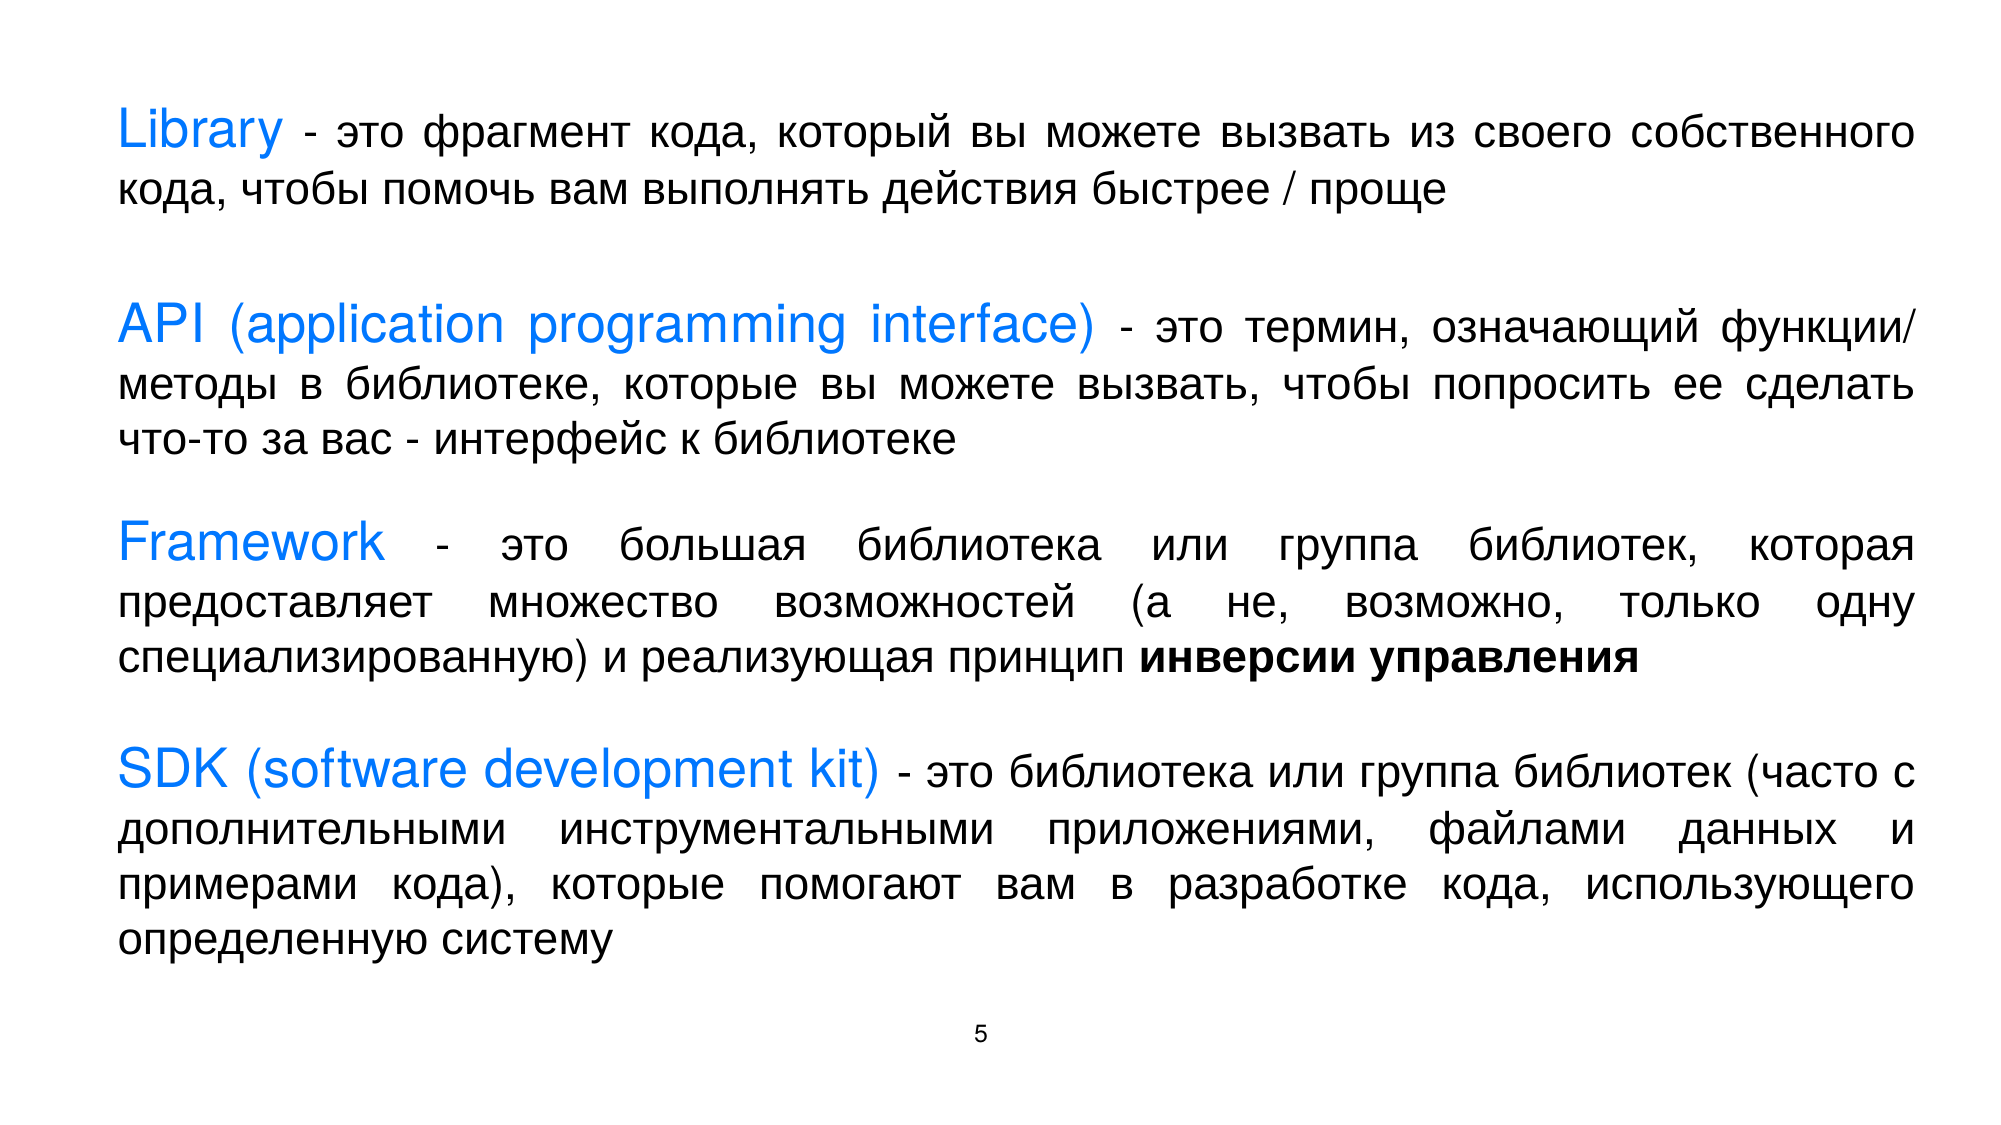

Library - это фрагмент кода, который вы можете вызвать из своего собственного кода, чтобы помочь вам выполнять действия быстрее / проще
API (application programming interface) - это термин, означающий функции/ методы в библиотеке, которые вы можете вызвать, чтобы попросить ее сделать что-то за вас - интерфейс к библиотеке

Framework - это большая библиотека или группа библиотек, которая предоставляет множество возможностей (а не, возможно, только одну специализированную) и реализующая принцип инверсии управления
SDK (software development kit) - это библиотека или группа библиотек (часто с дополнительными инструментальными приложениями, файлами данных и примерами кода), которые помогают вам в разработке кода, использующего определенную систему
5